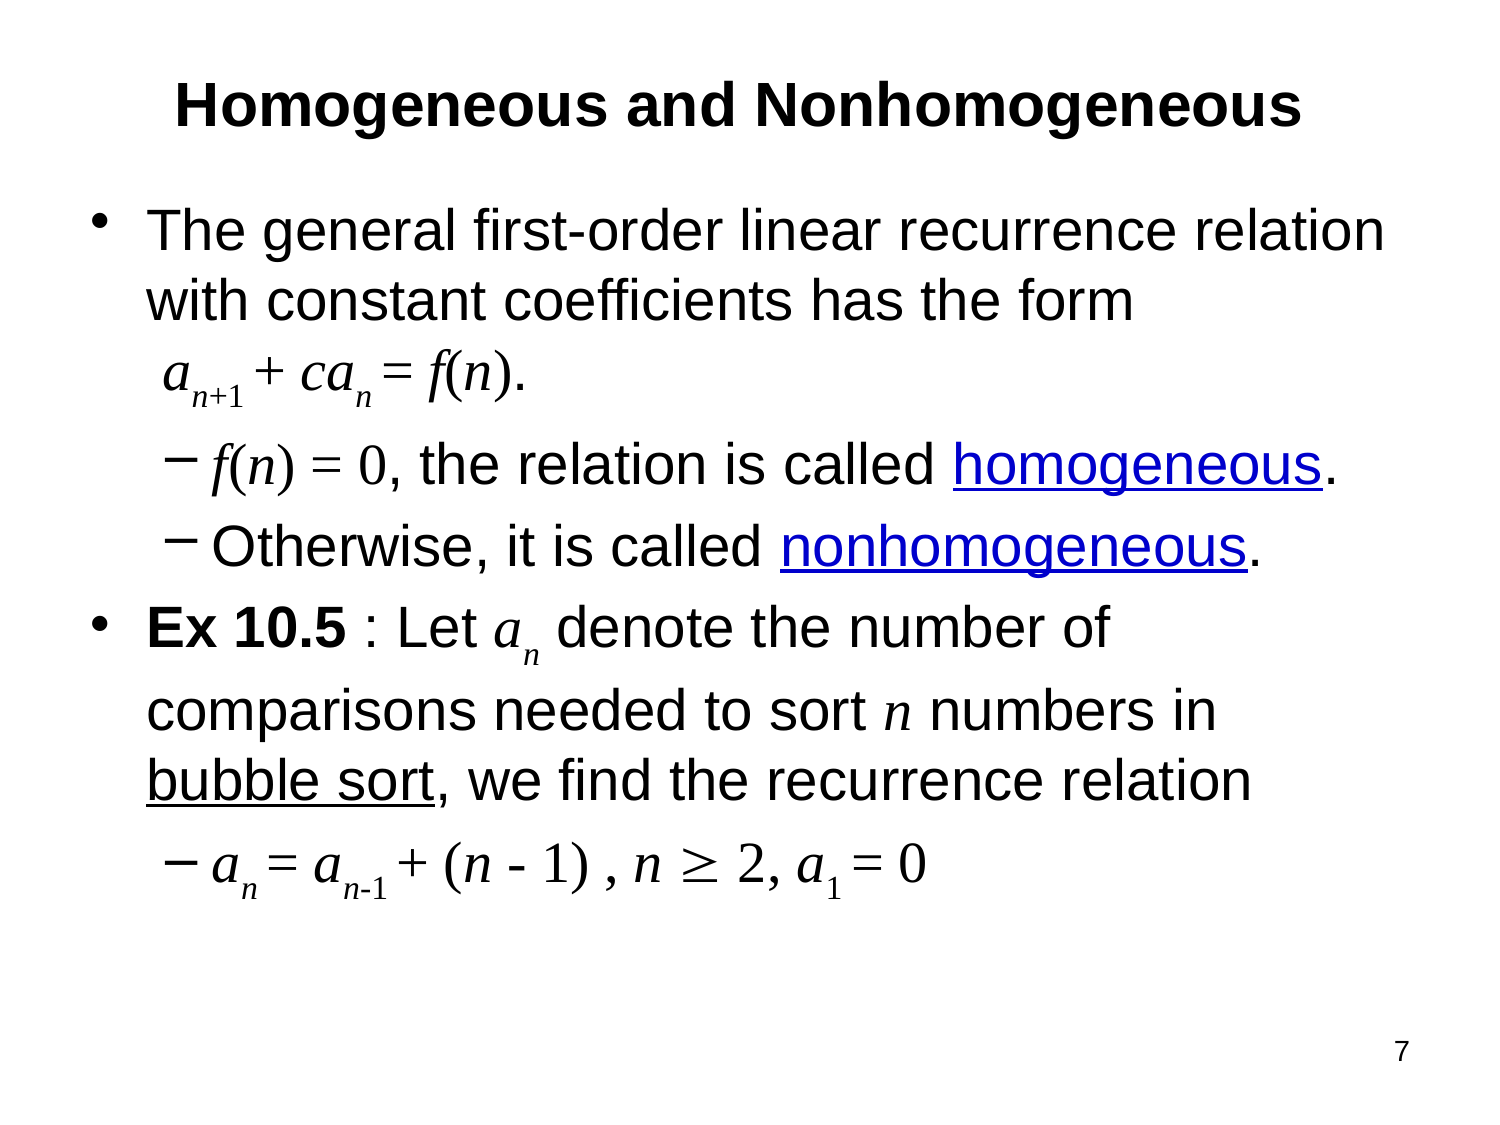

# Homogeneous and Nonhomogeneous
The general first-order linear recurrence relation with constant coefficients has the form
 an+1 + can = f(n).
f(n) = 0, the relation is called homogeneous.
Otherwise, it is called nonhomogeneous.
Ex 10.5 : Let an denote the number of comparisons needed to sort n numbers in bubble sort, we find the recurrence relation
an = an-1 + (n - 1) , n ≥ 2, a1 = 0
7